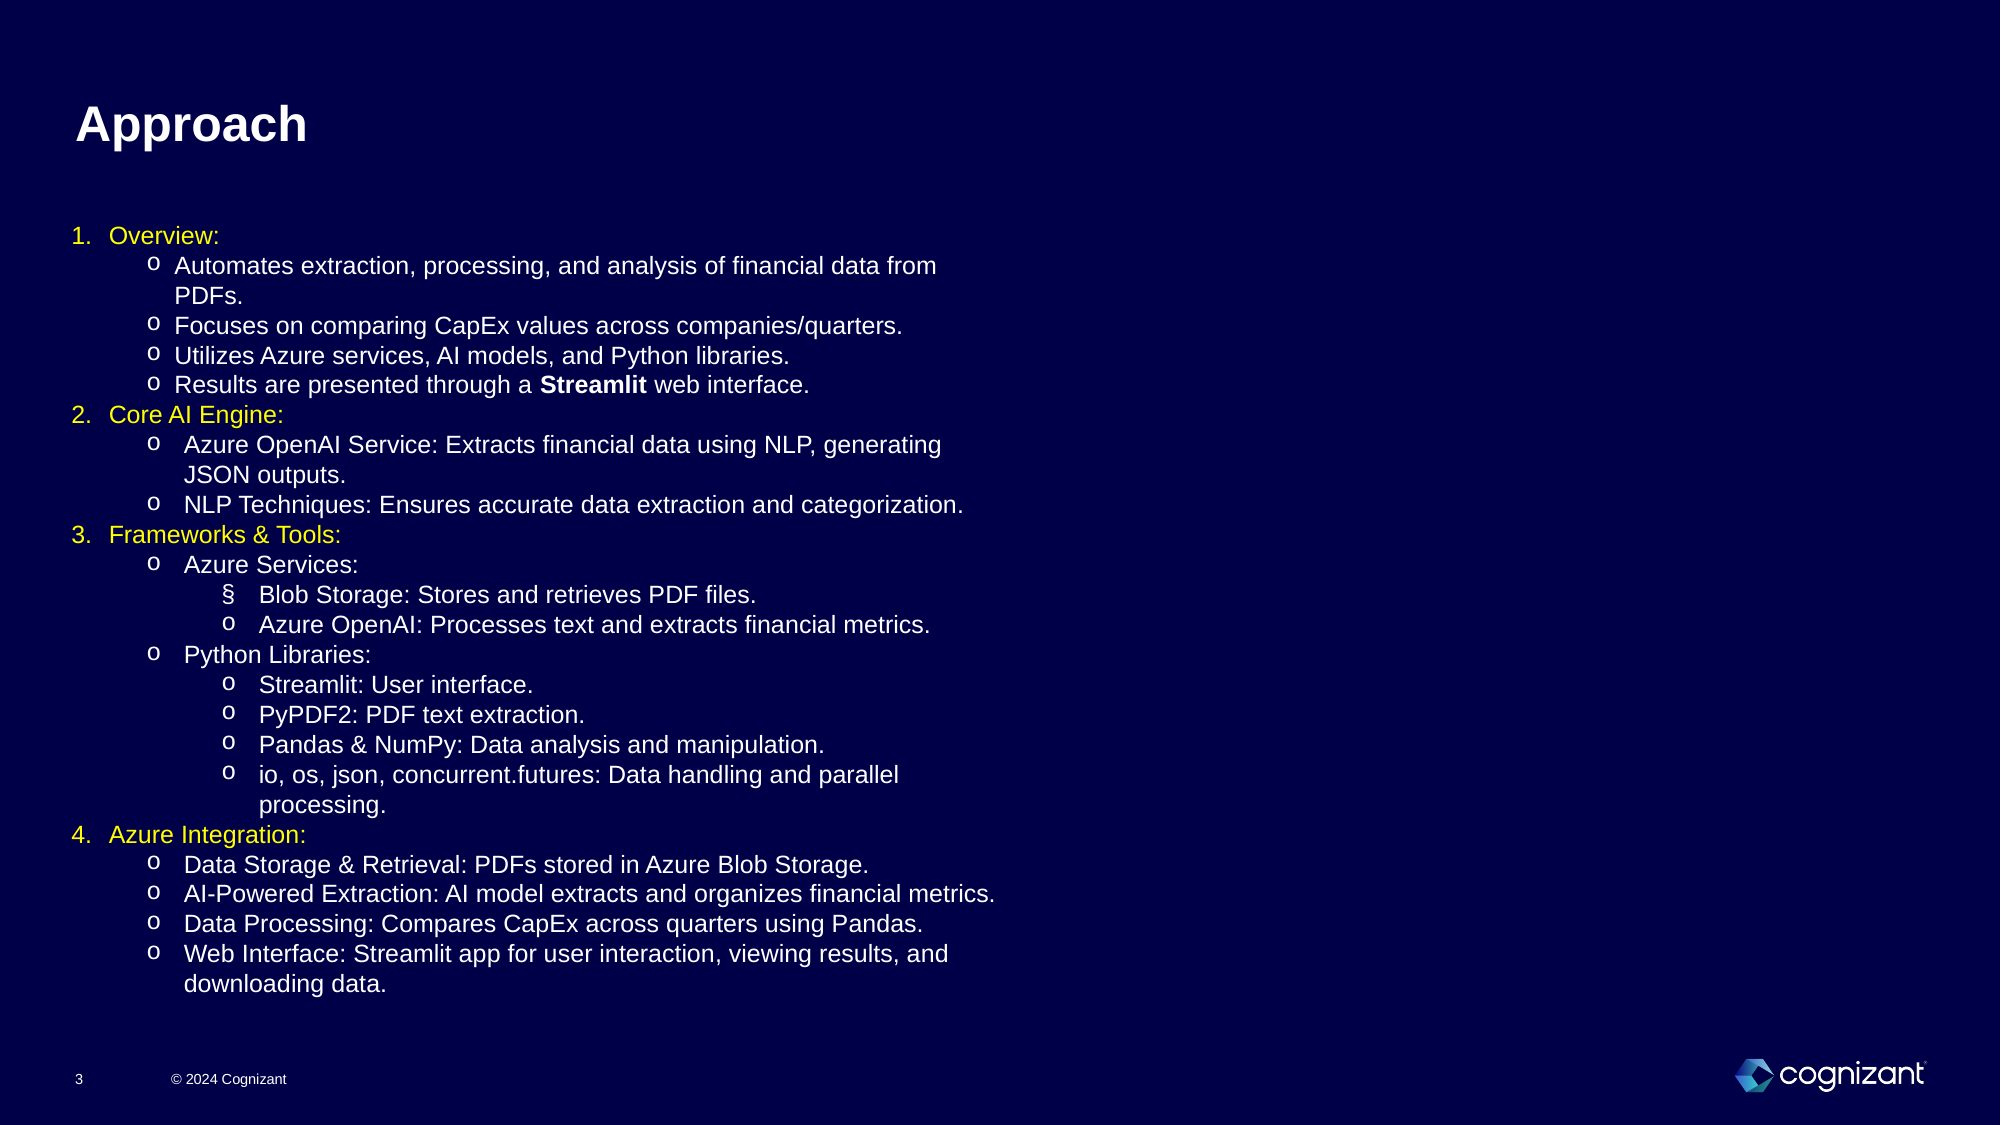

# Approach

Overview:
Automates extraction, processing, and analysis of financial data from PDFs.
Focuses on comparing CapEx values across companies/quarters.
Utilizes Azure services, AI models, and Python libraries.
Results are presented through a Streamlit web interface.
Core AI Engine:
Azure OpenAI Service: Extracts financial data using NLP, generating JSON outputs.
NLP Techniques: Ensures accurate data extraction and categorization.
Frameworks & Tools:
Azure Services:
Blob Storage: Stores and retrieves PDF files.
Azure OpenAI: Processes text and extracts financial metrics.
Python Libraries:
Streamlit: User interface.
PyPDF2: PDF text extraction.
Pandas & NumPy: Data analysis and manipulation.
io, os, json, concurrent.futures: Data handling and parallel processing.
Azure Integration:
Data Storage & Retrieval: PDFs stored in Azure Blob Storage.
AI-Powered Extraction: AI model extracts and organizes financial metrics.
Data Processing: Compares CapEx across quarters using Pandas.
Web Interface: Streamlit app for user interaction, viewing results, and downloading data.
© 2024 Cognizant
3